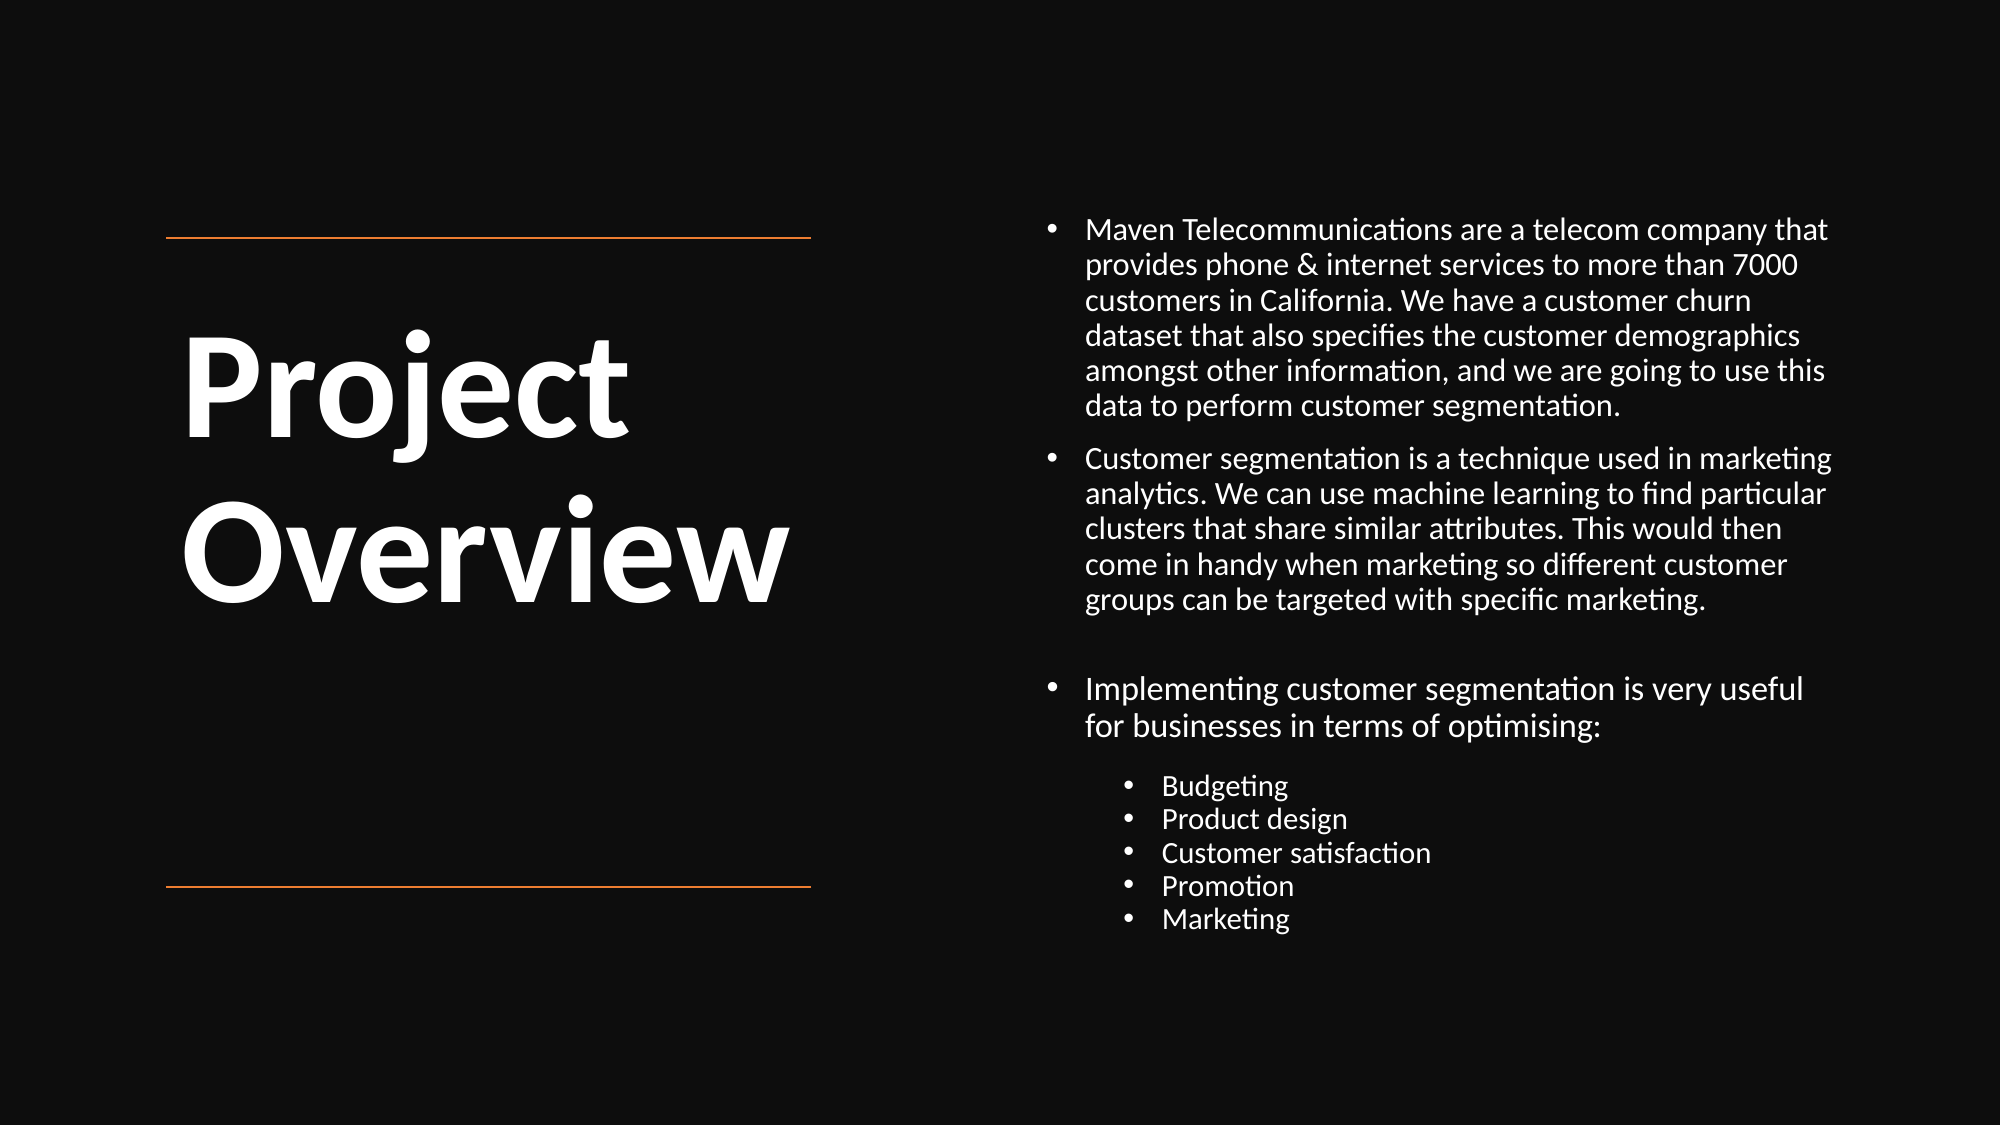

Maven Telecommunications are a telecom company that provides phone & internet services to more than 7000 customers in California. We have a customer churn dataset that also specifies the customer demographics amongst other information, and we are going to use this data to perform customer segmentation.
Customer segmentation is a technique used in marketing analytics. We can use machine learning to find particular clusters that share similar attributes. This would then come in handy when marketing so different customer groups can be targeted with specific marketing.

Implementing customer segmentation is very useful for businesses in terms of optimising:
Budgeting
Product design
Customer satisfaction
Promotion
Marketing

# Project Overview